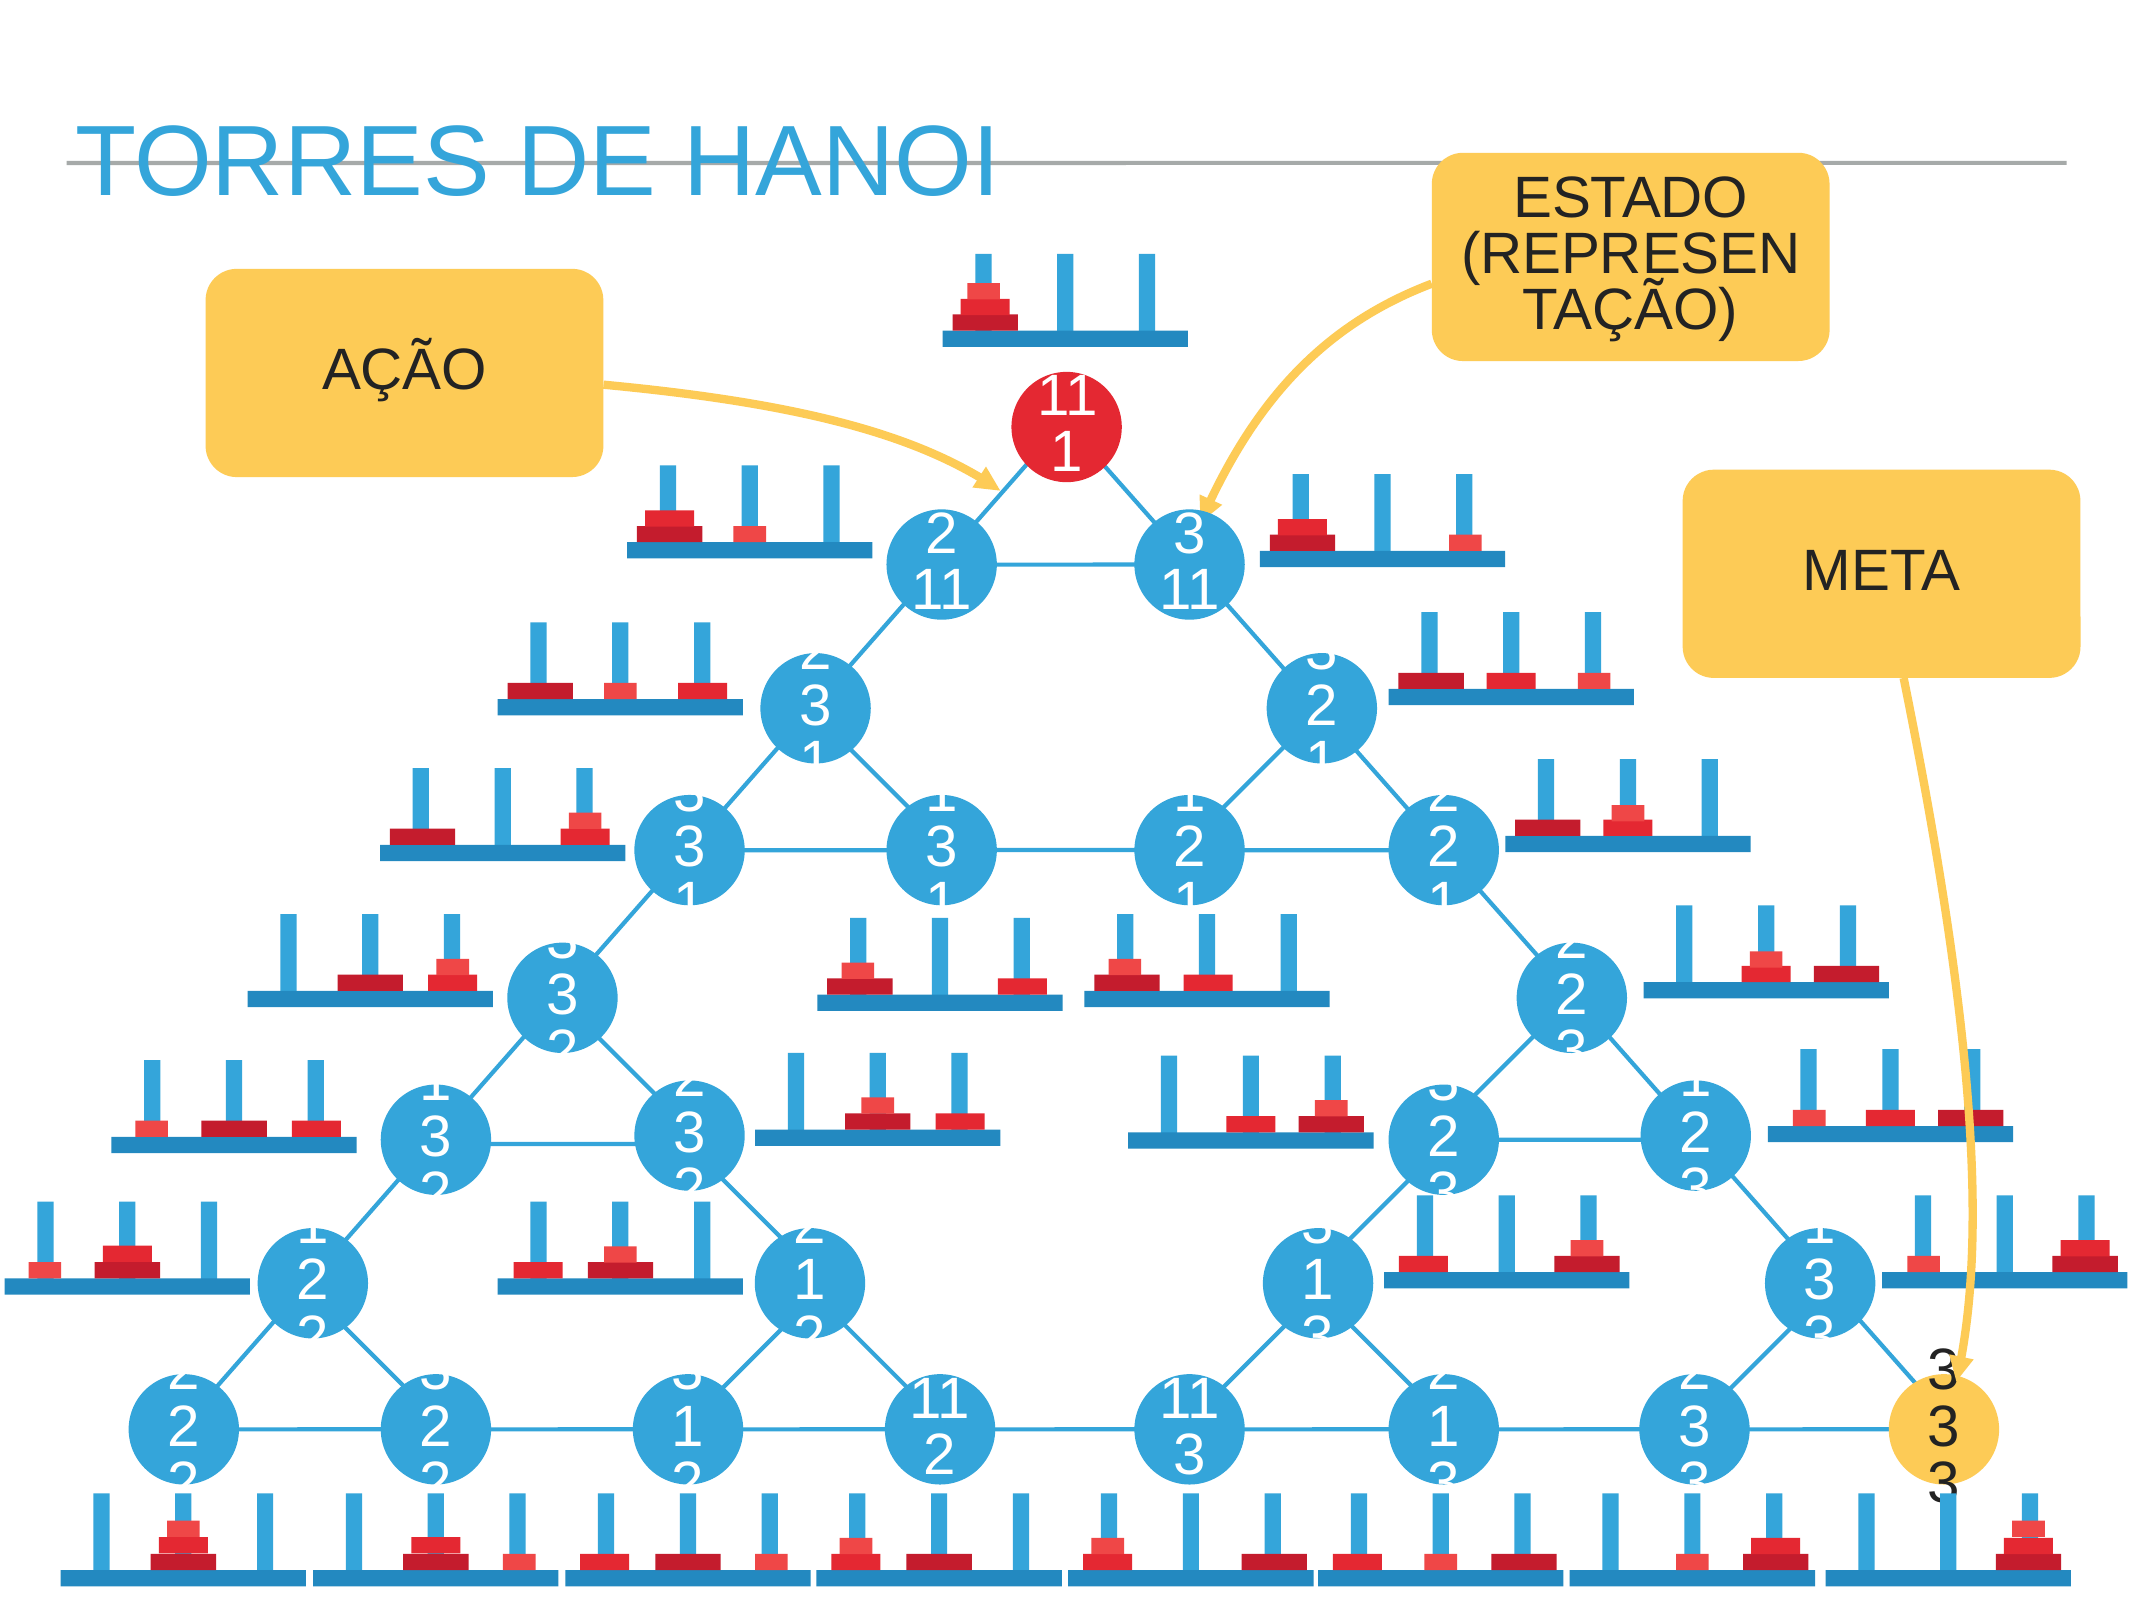

torres de hanoi
estado
(representação)

Ação

111

meta

211
311

231
321

331
131
121
221

332
223

232
123
132
323

122
212
313
133

222
322
312
112
113
213
233
333